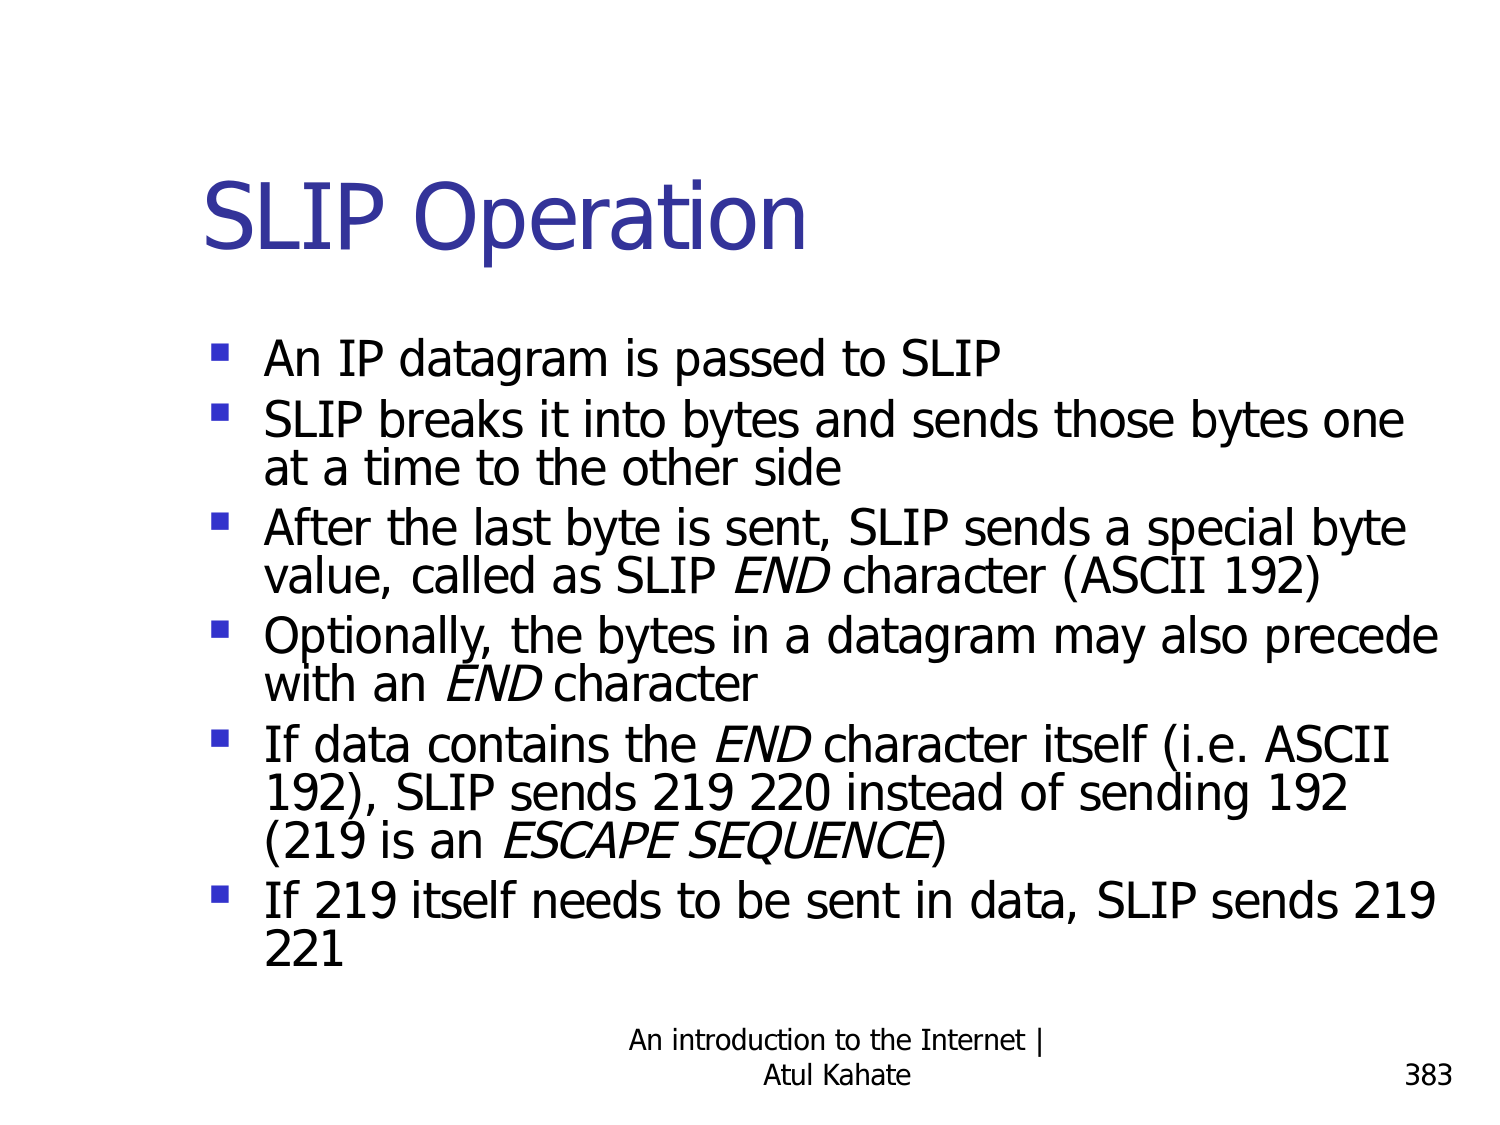

SLIP Operation
An IP datagram is passed to SLIP
SLIP breaks it into bytes and sends those bytes one at a time to the other side
After the last byte is sent, SLIP sends a special byte value, called as SLIP END character (ASCII 192)
Optionally, the bytes in a datagram may also precede with an END character
If data contains the END character itself (i.e. ASCII 192), SLIP sends 219 220 instead of sending 192 (219 is an ESCAPE SEQUENCE)
If 219 itself needs to be sent in data, SLIP sends 219 221
An introduction to the Internet | Atul Kahate
383